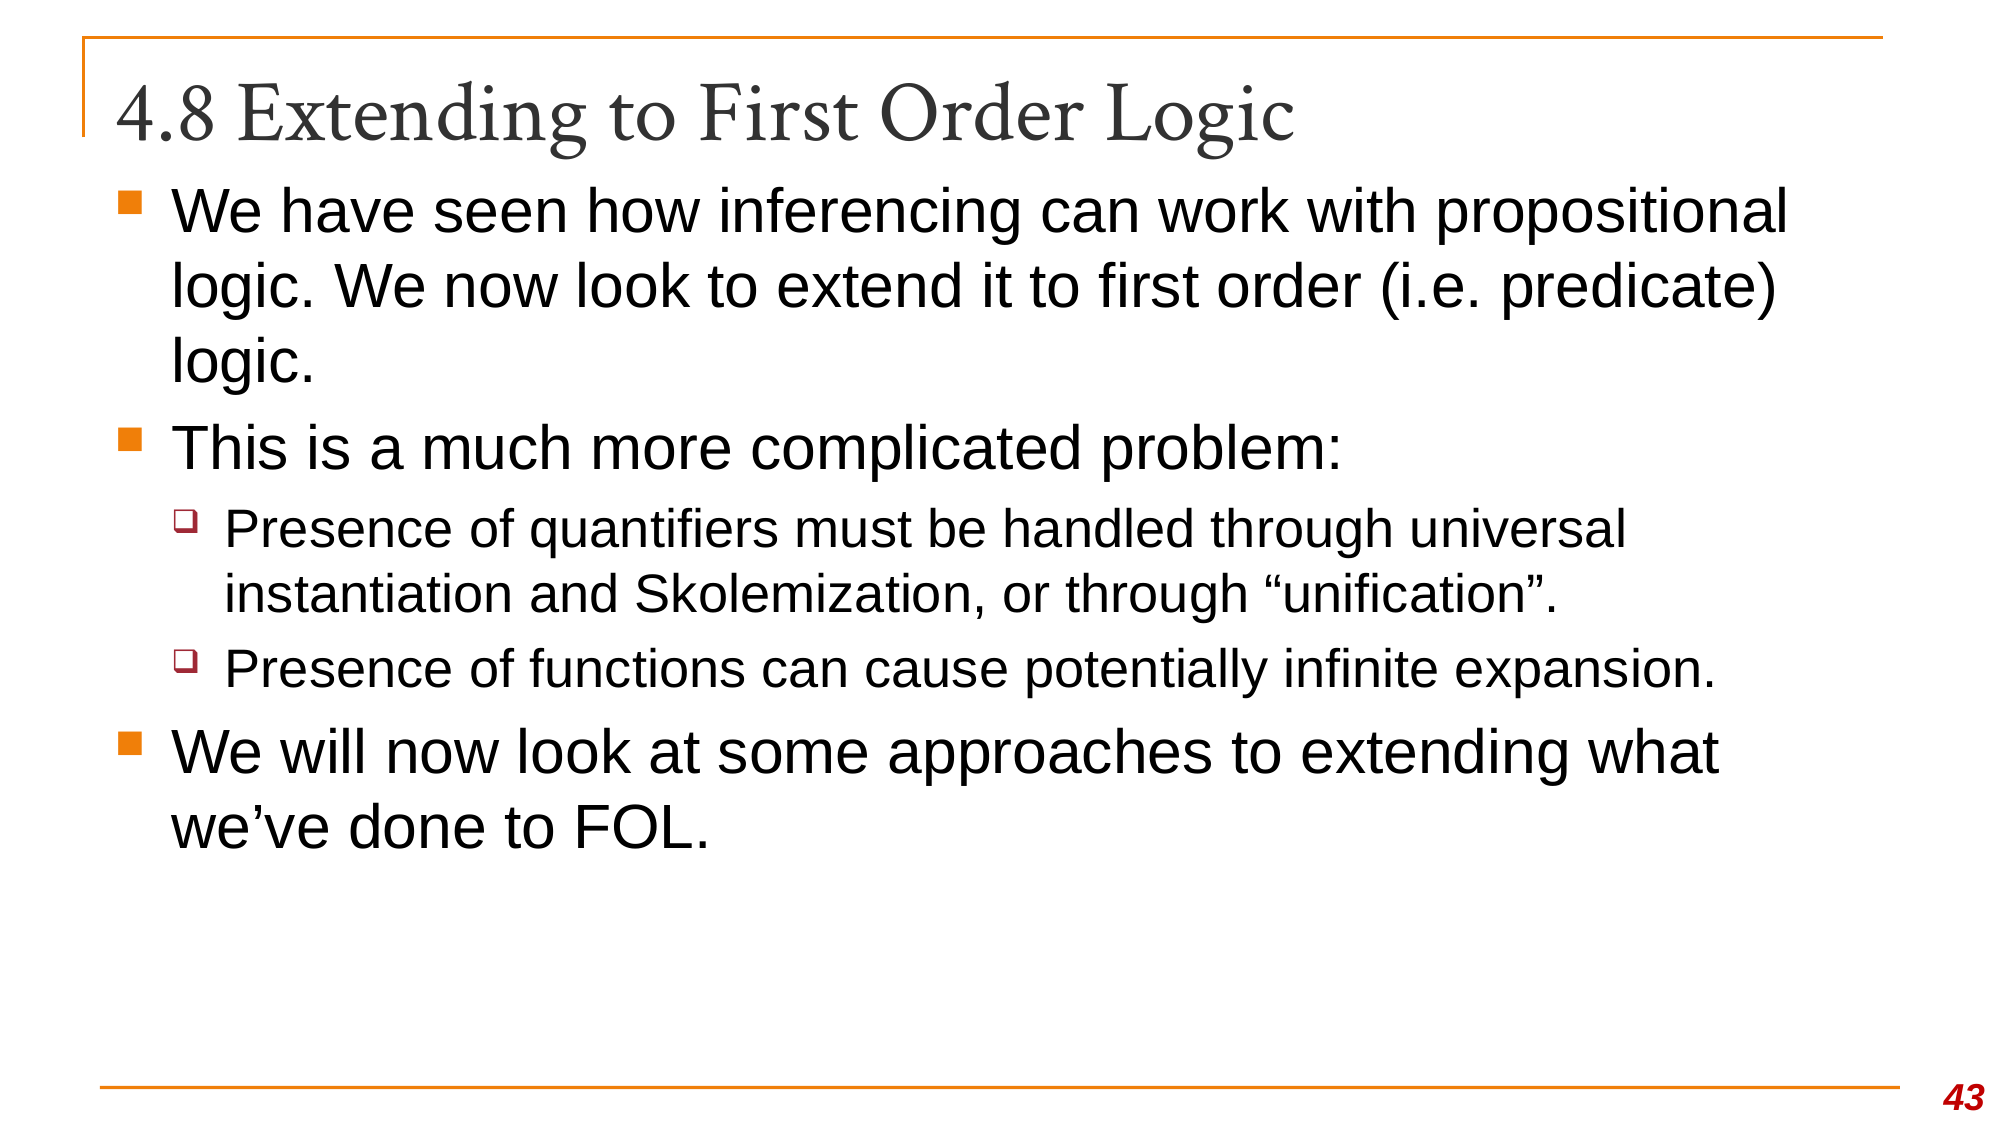

# 4.8 Extending to First Order Logic
We have seen how inferencing can work with propositional logic. We now look to extend it to first order (i.e. predicate) logic.
This is a much more complicated problem:
Presence of quantifiers must be handled through universal instantiation and Skolemization, or through “unification”.
Presence of functions can cause potentially infinite expansion.
We will now look at some approaches to extending what we’ve done to FOL.
43